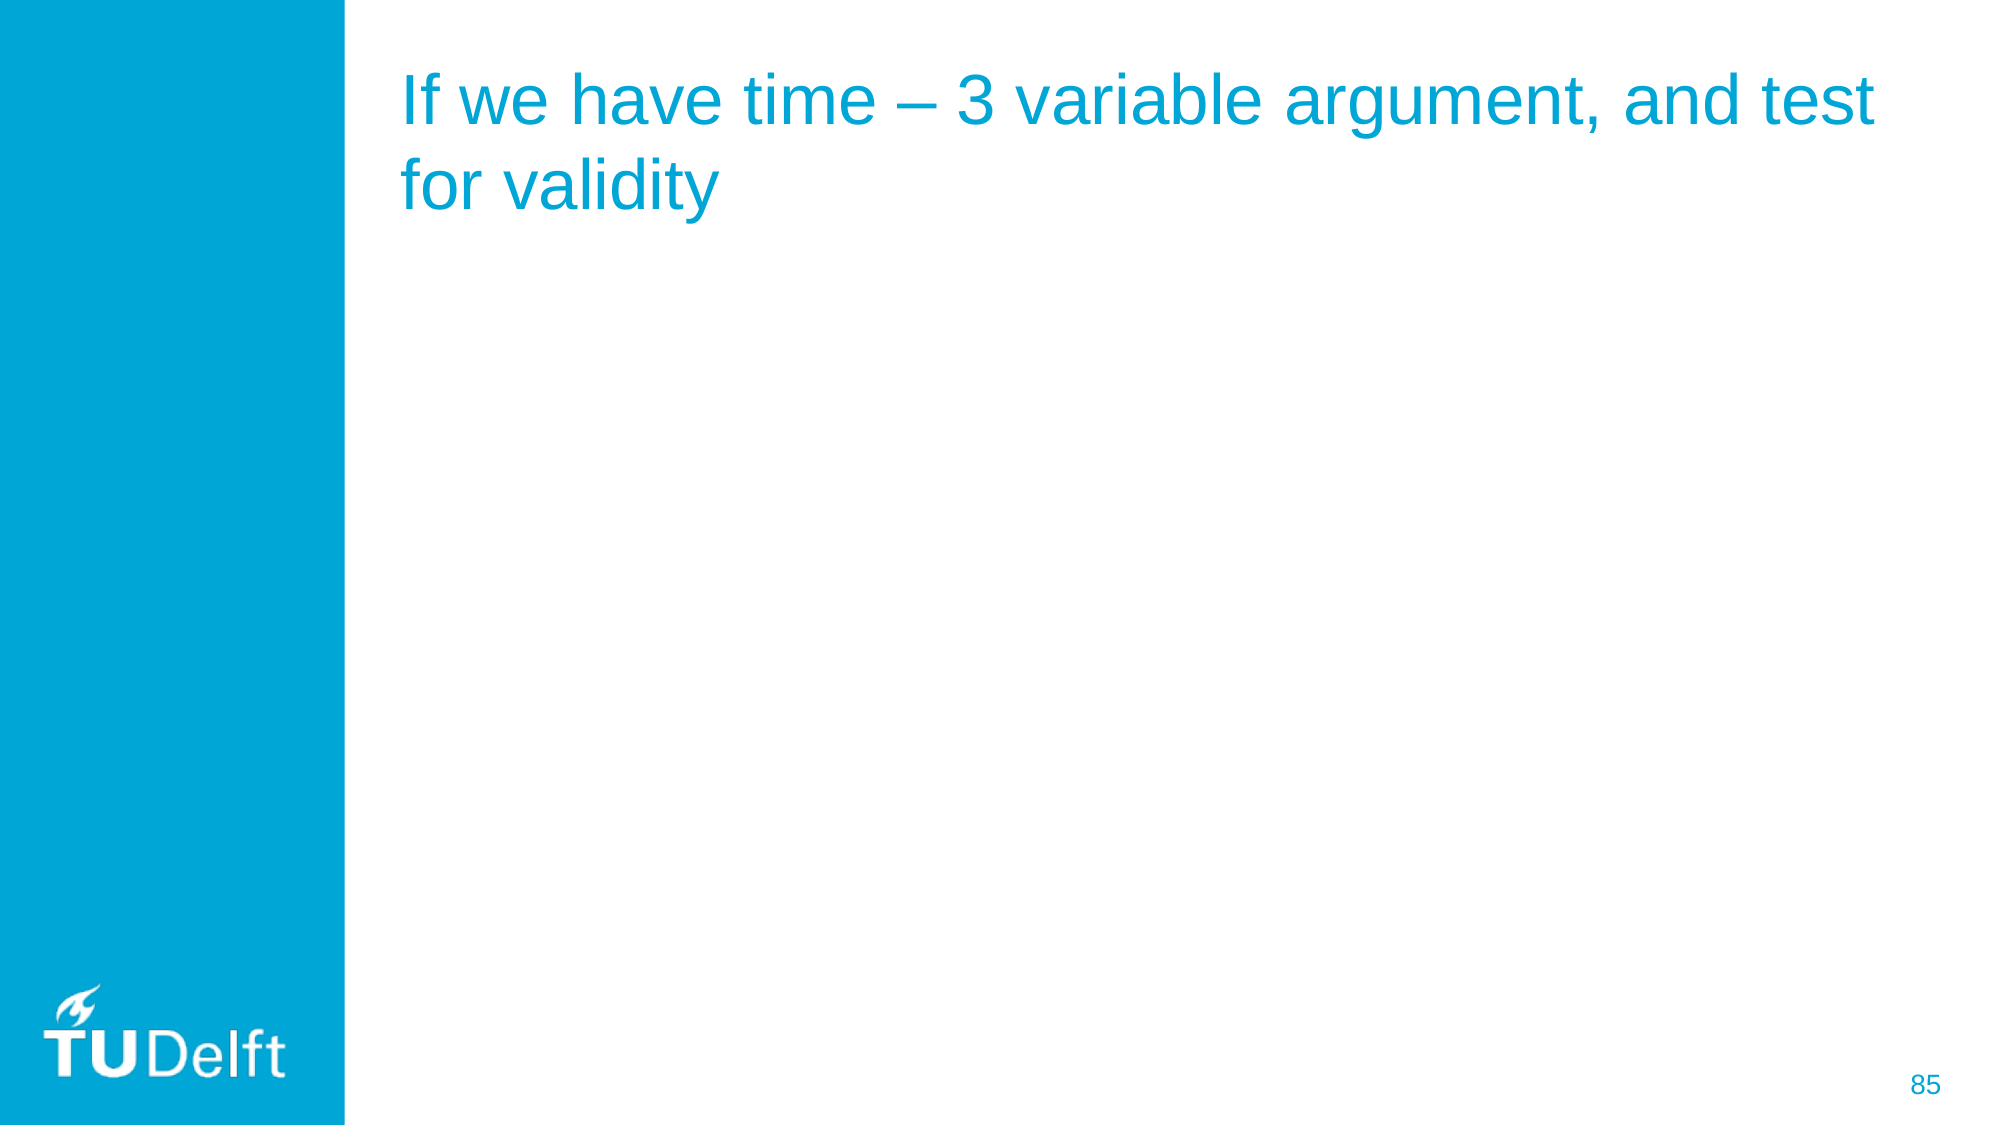

# If we have time – 3 variable argument, and test for validity